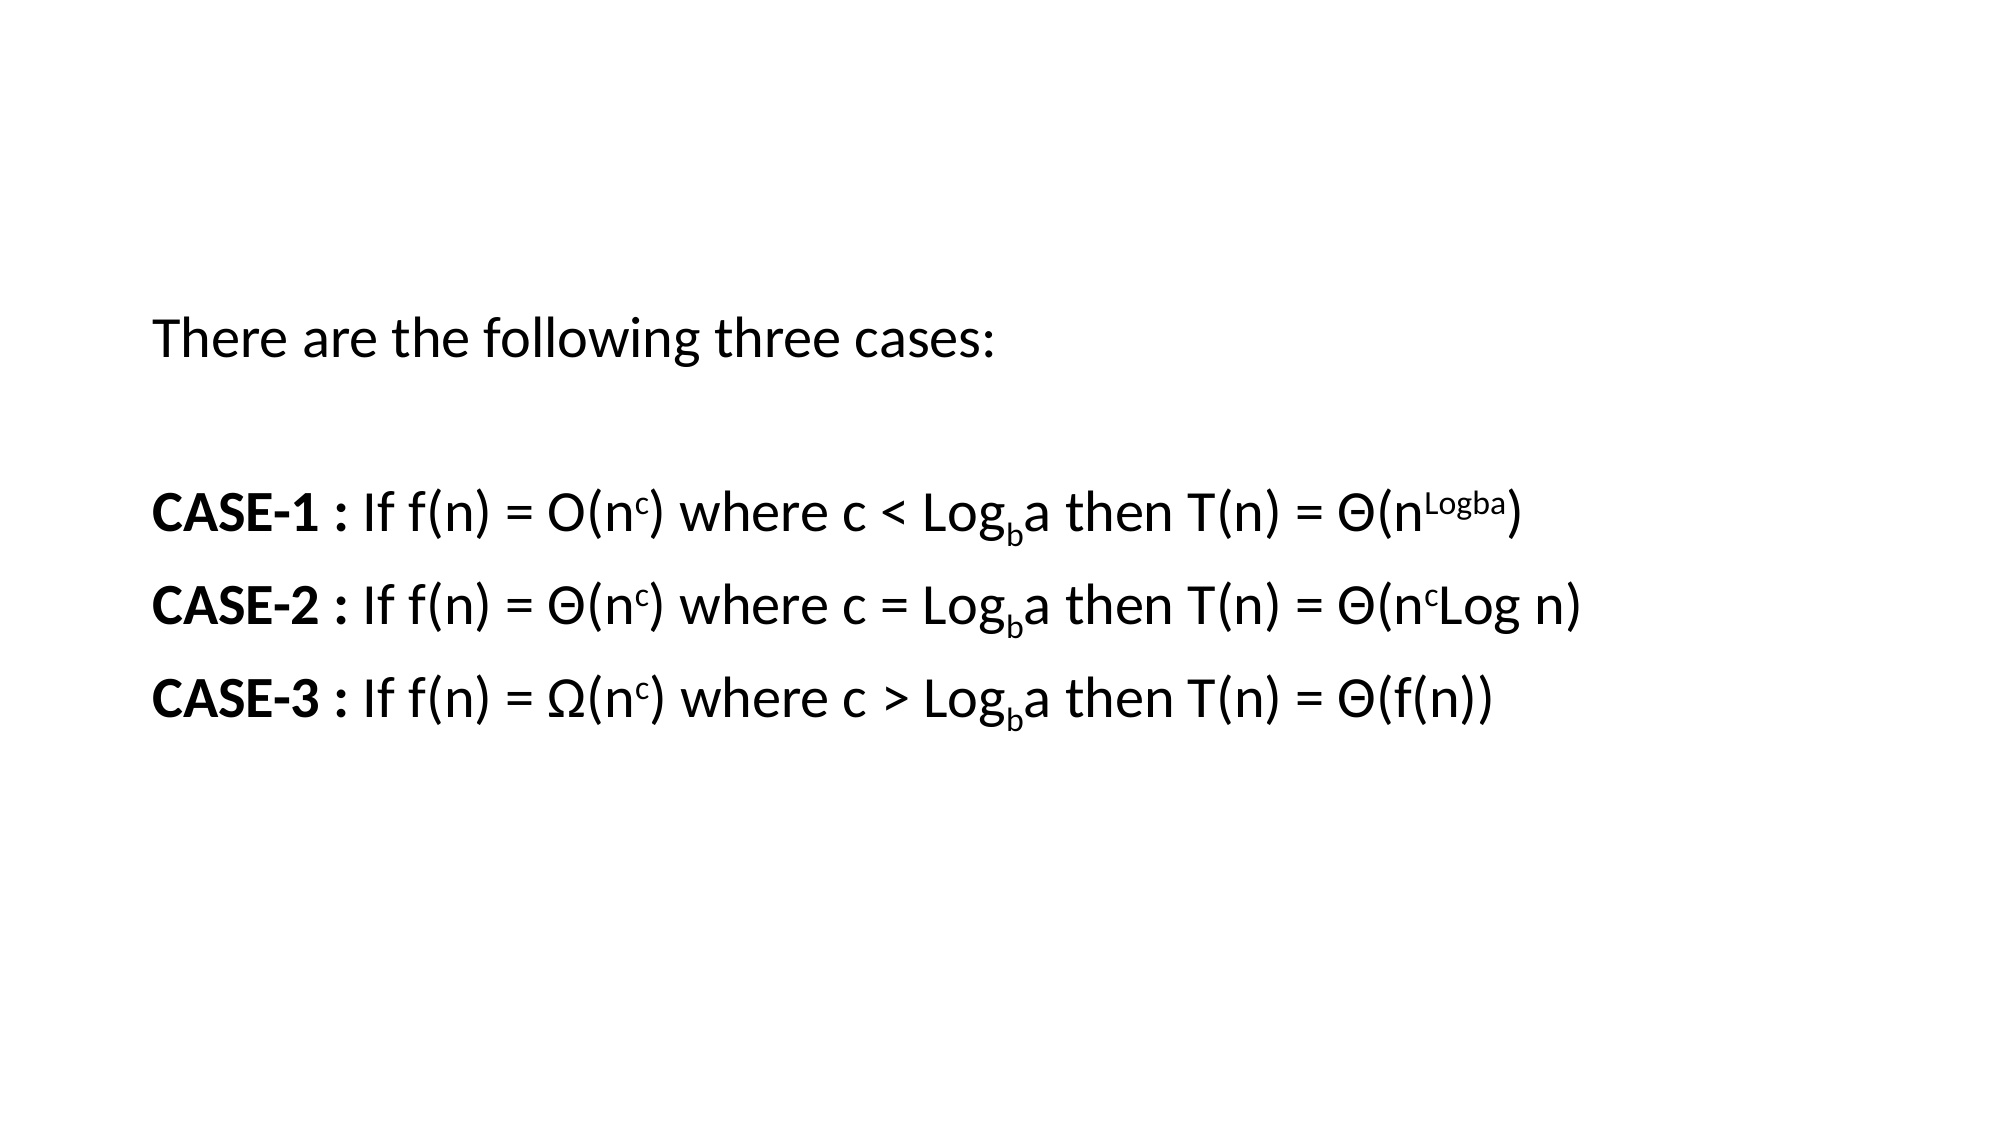

#
There are the following three cases:

CASE-1 : If f(n) = O(nc) where c < Logba then T(n) = Θ(nLogba)
CASE-2 : If f(n) = Θ(nc) where c = Logba then T(n) = Θ(ncLog n)
CASE-3 : If f(n) = Ω(nc) where c > Logba then T(n) = Θ(f(n))